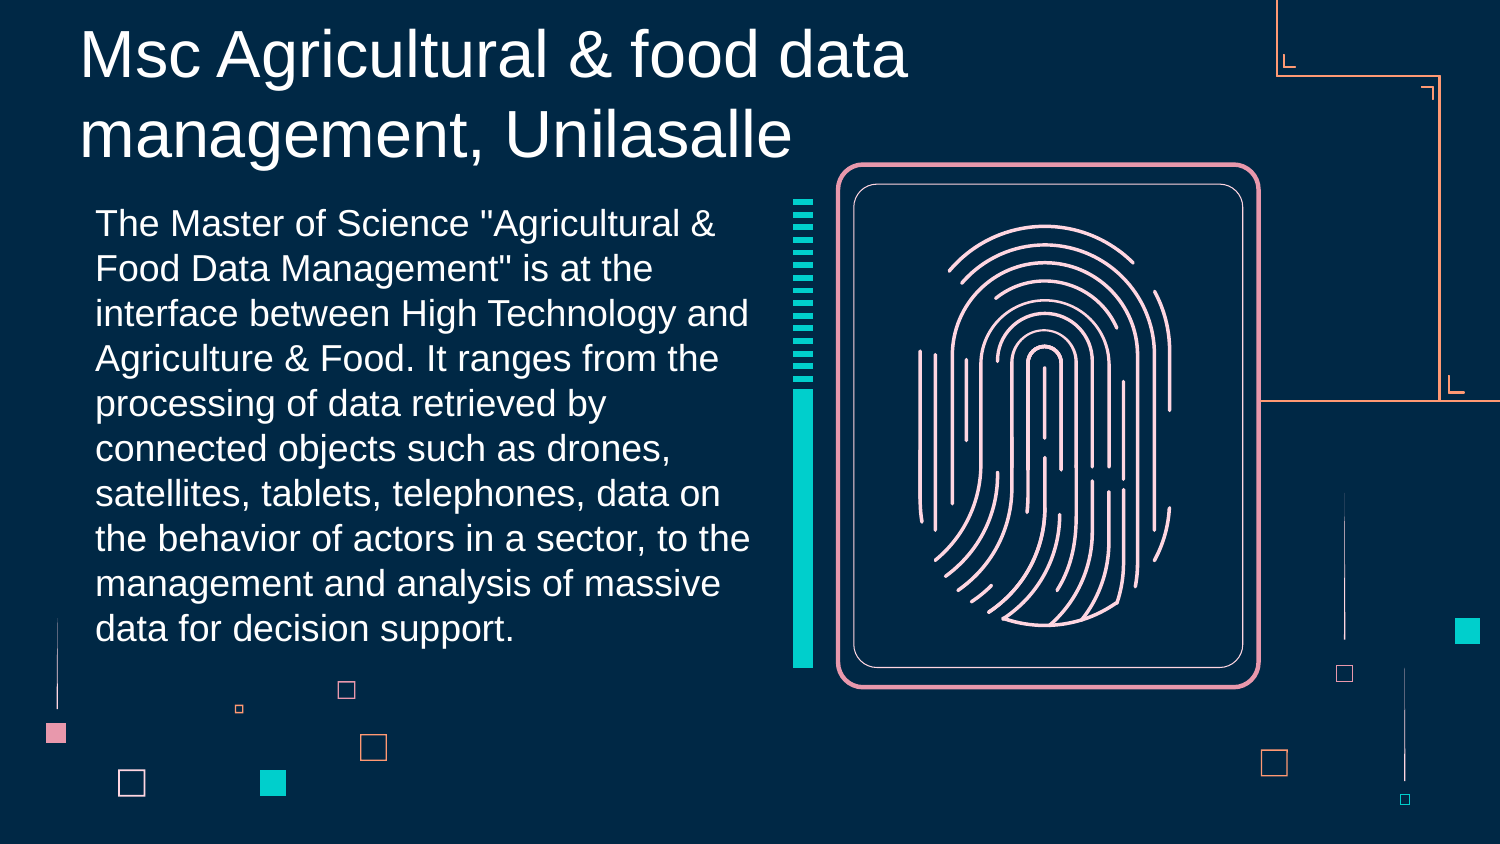

# Msc Agricultural & food data management, Unilasalle

The Master of Science "Agricultural & Food Data Management" is at the interface between High Technology and Agriculture & Food. It ranges from the processing of data retrieved by connected objects such as drones, satellites, tablets, telephones, data on the behavior of actors in a sector, to the management and analysis of massive data for decision support.